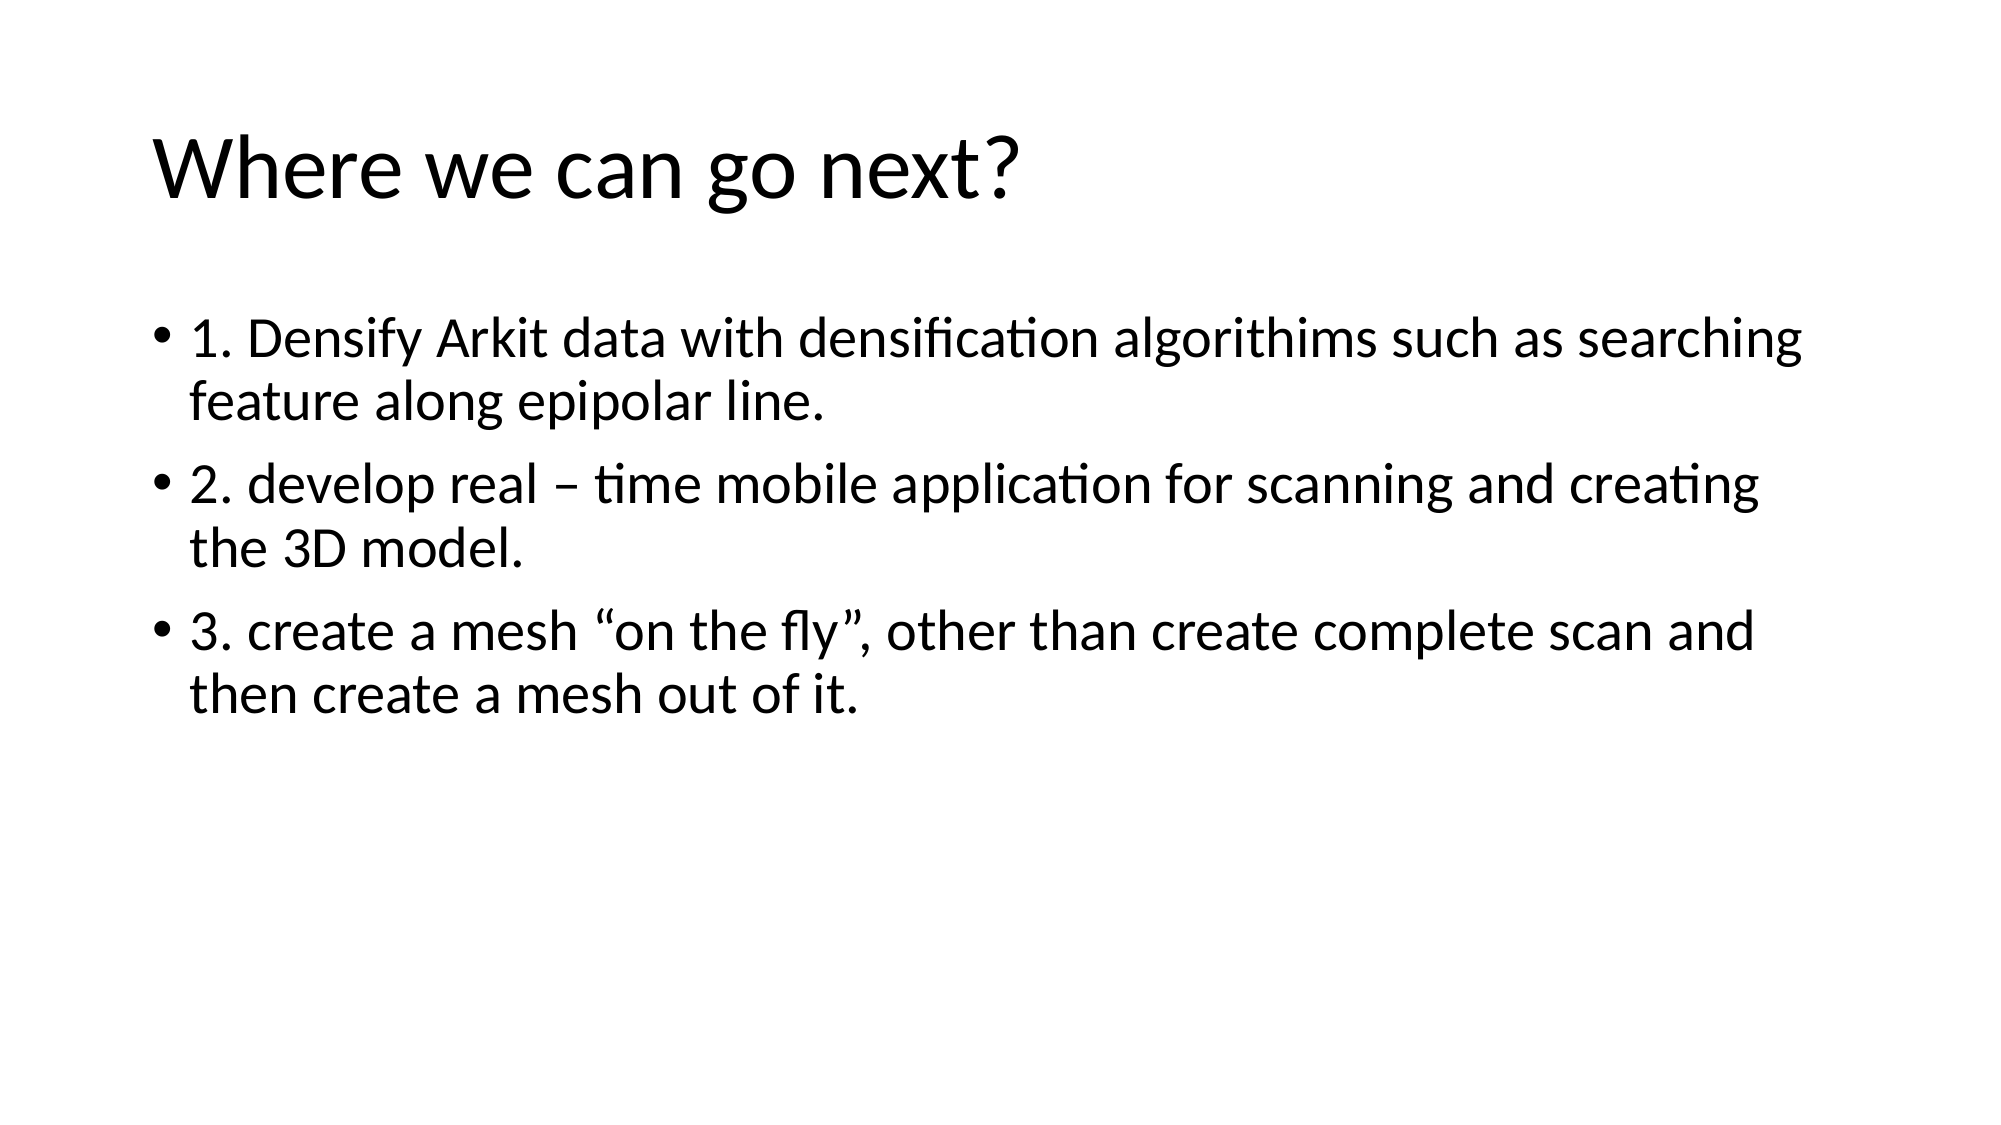

# Where we can go next?
1. Densify Arkit data with densification algorithims such as searching feature along epipolar line.
2. develop real – time mobile application for scanning and creating the 3D model.
3. create a mesh “on the fly”, other than create complete scan and then create a mesh out of it.